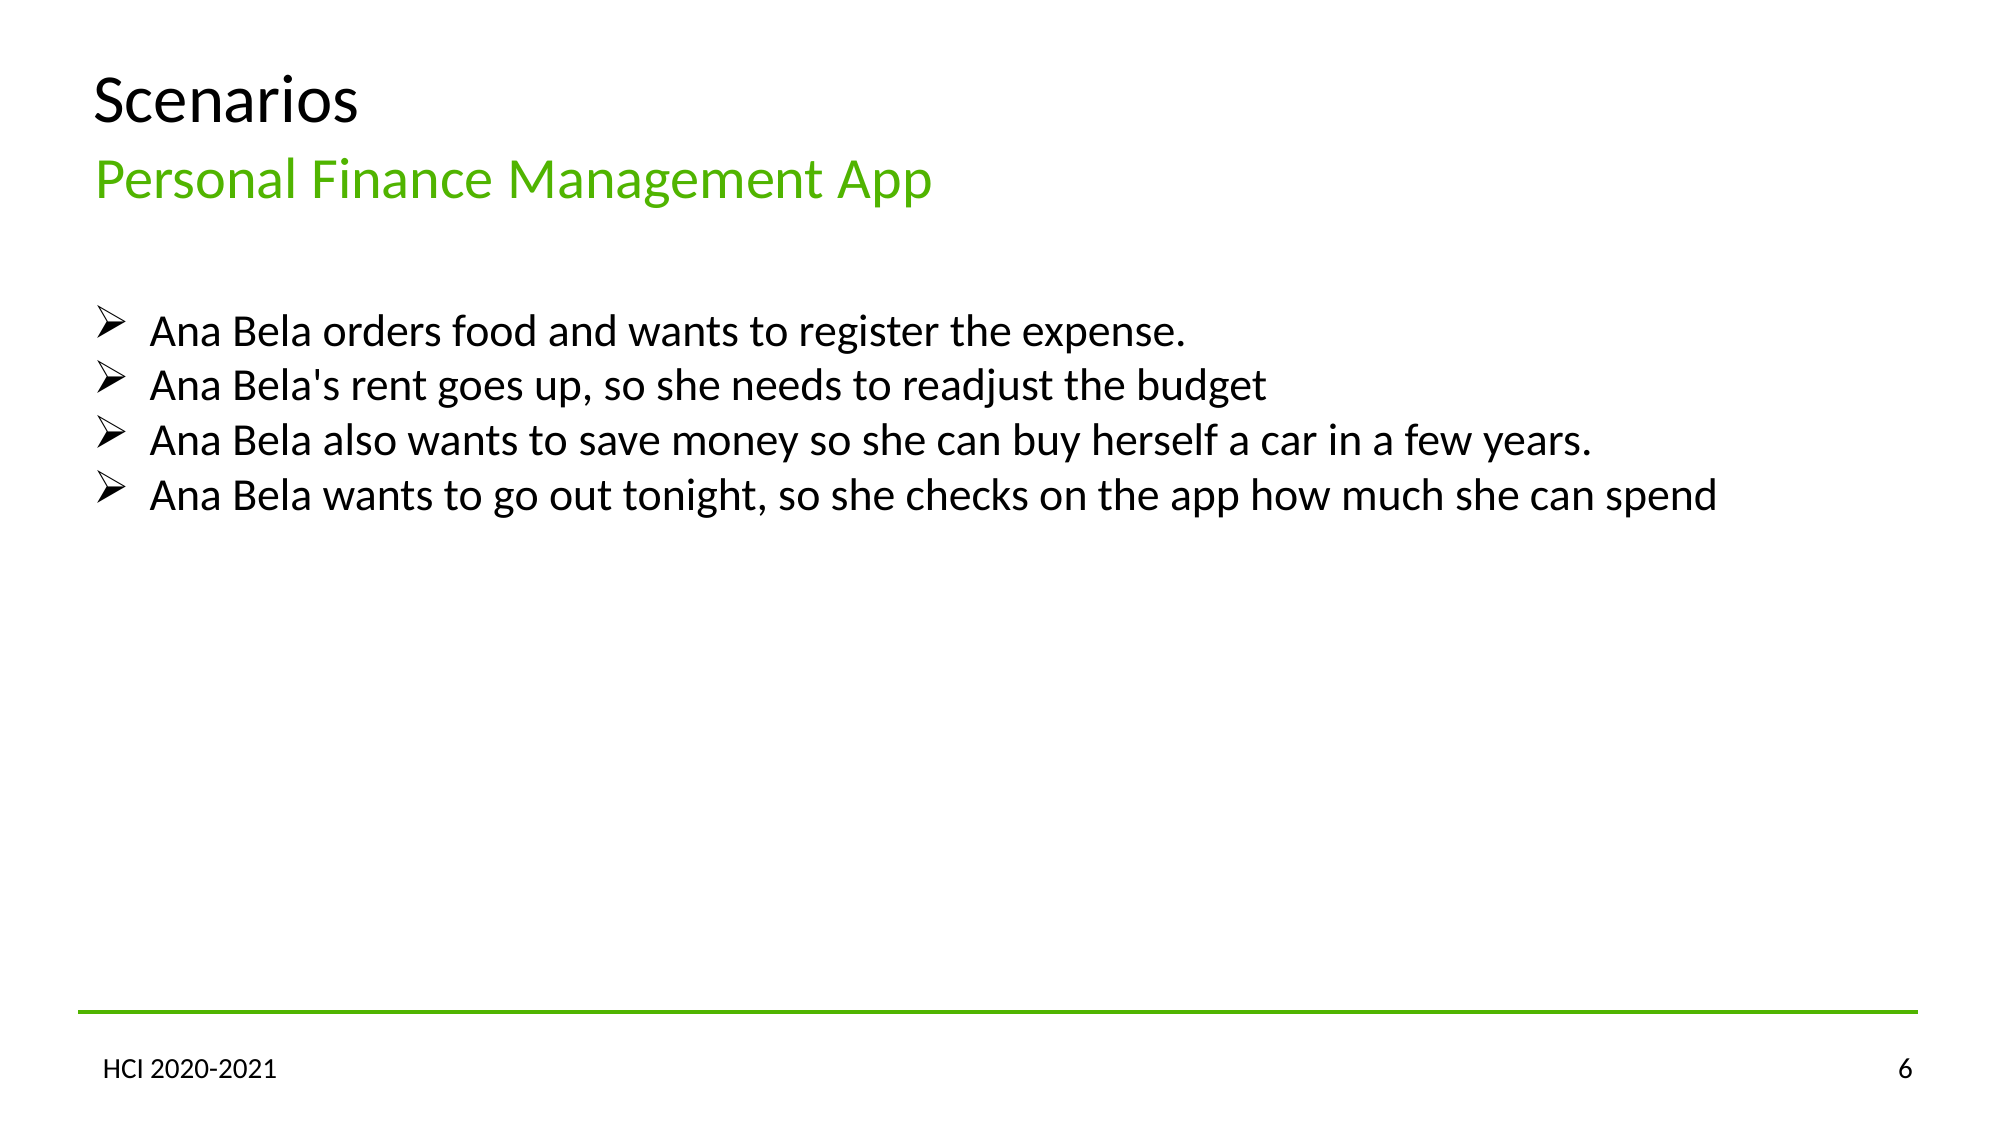

Scenarios
Personal Finance Management App

Ana Bela orders food and wants to register the expense.
Ana Bela's rent goes up, so she needs to readjust the budget
Ana Bela also wants to save money so she can buy herself a car in a few years.
Ana Bela wants to go out tonight, so she checks on the app how much she can spend

HCI 2020-2021
6